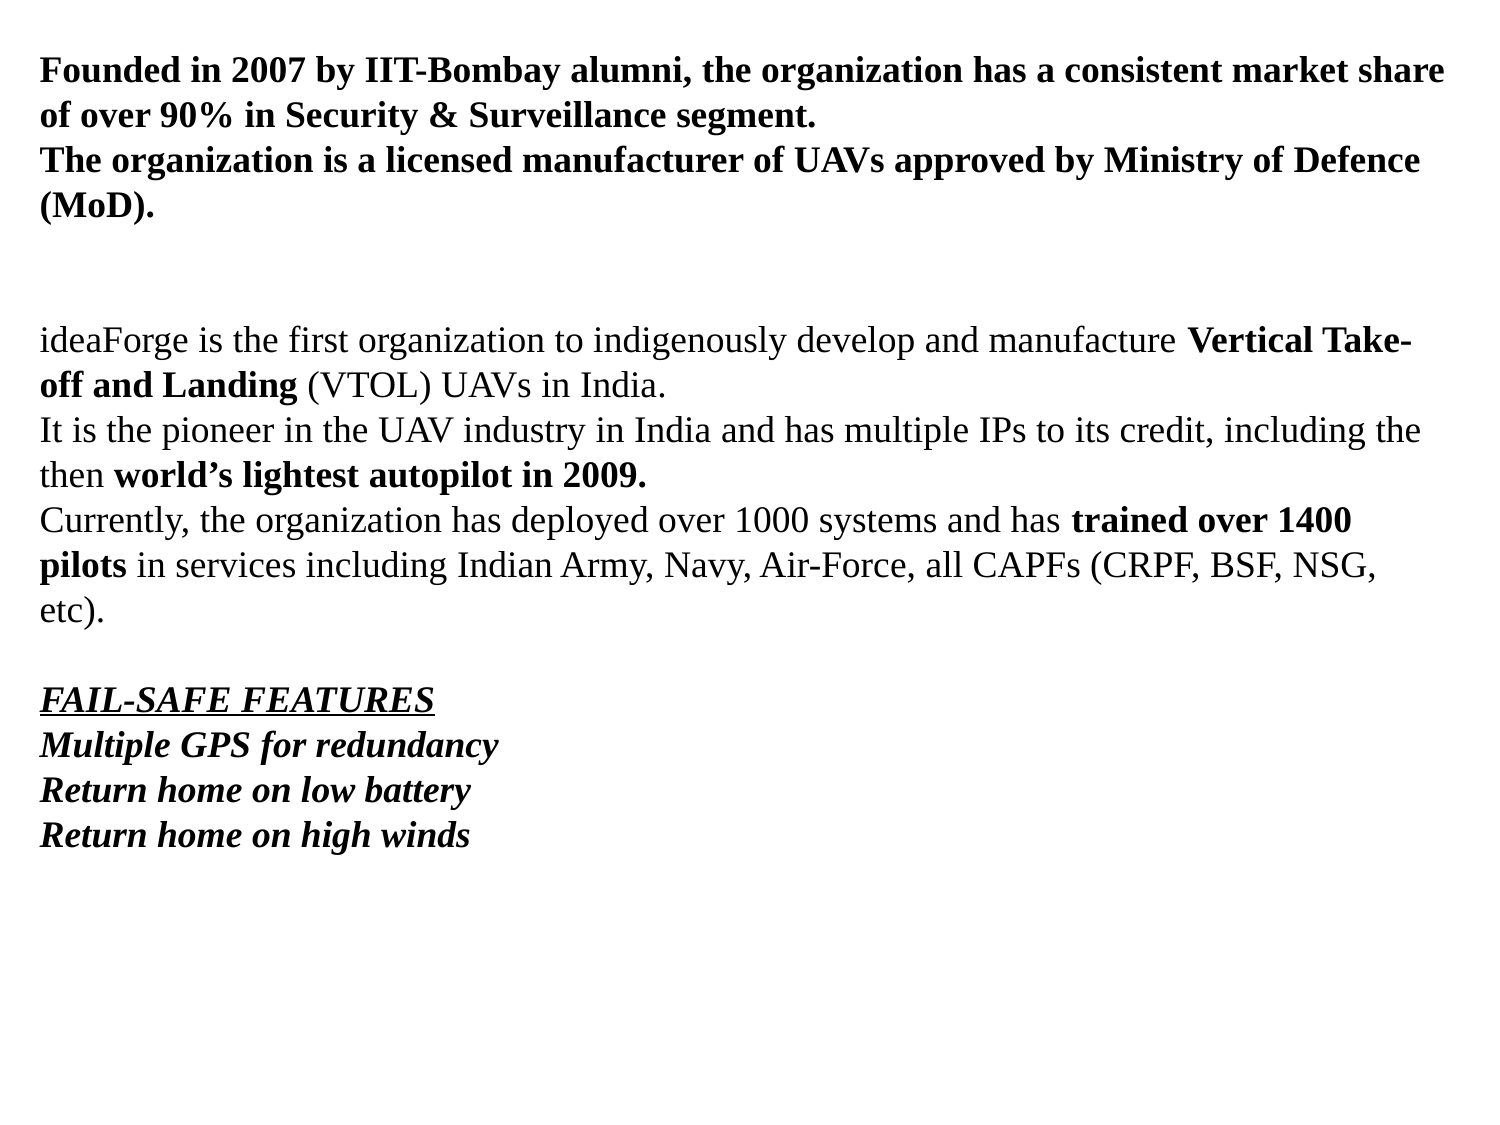

Founded in 2007 by IIT-Bombay alumni, the organization has a consistent market share of over 90% in Security & Surveillance segment.
The organization is a licensed manufacturer of UAVs approved by Ministry of Defence (MoD).

ideaForge is the first organization to indigenously develop and manufacture Vertical Take-off and Landing (VTOL) UAVs in India.
It is the pioneer in the UAV industry in India and has multiple IPs to its credit, including the then world’s lightest autopilot in 2009.
Currently, the organization has deployed over 1000 systems and has trained over 1400 pilots in services including Indian Army, Navy, Air-Force, all CAPFs (CRPF, BSF, NSG, etc).

FAIL-SAFE FEATURES
Multiple GPS for redundancy
Return home on low battery
Return home on high winds